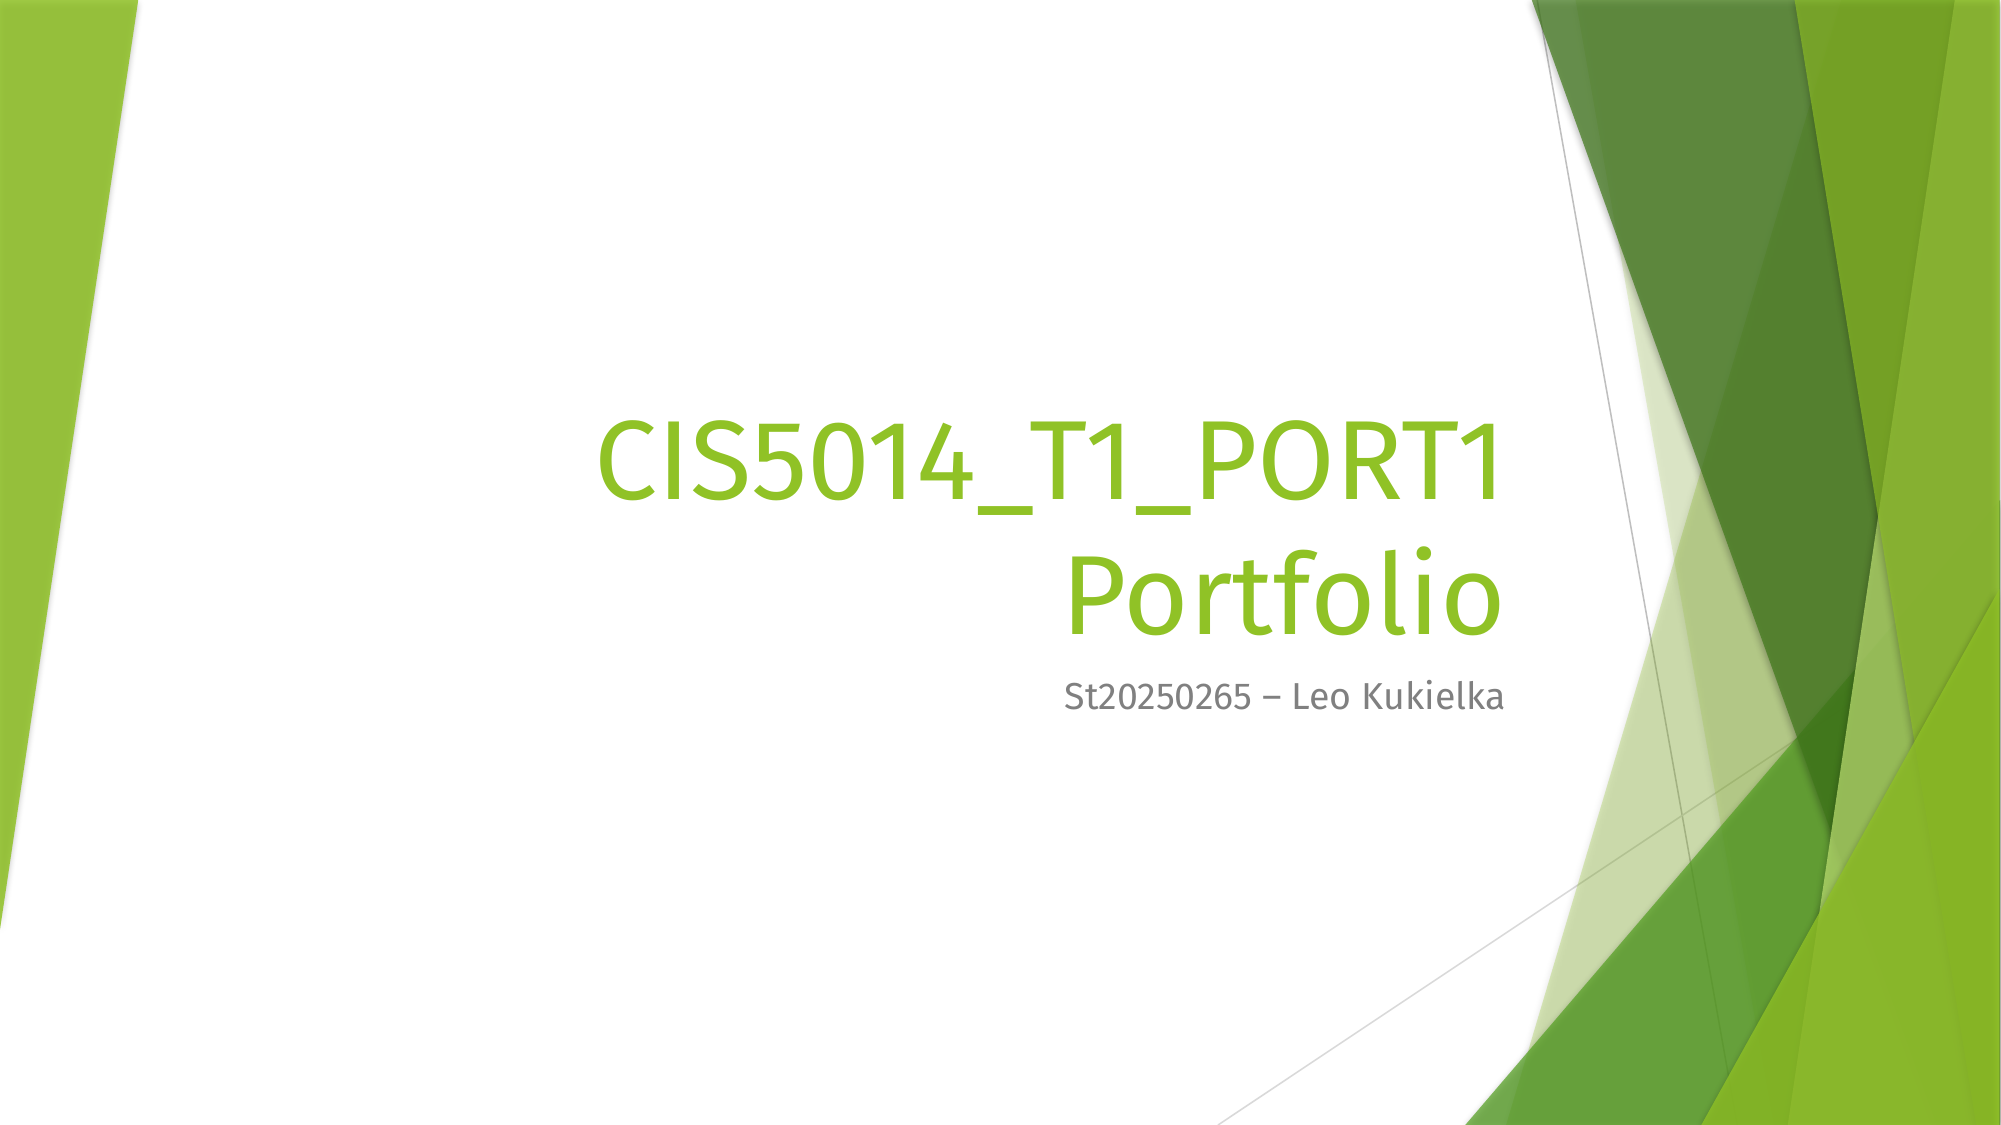

# CIS5014_T1_PORT1 Portfolio
St20250265 – Leo Kukielka